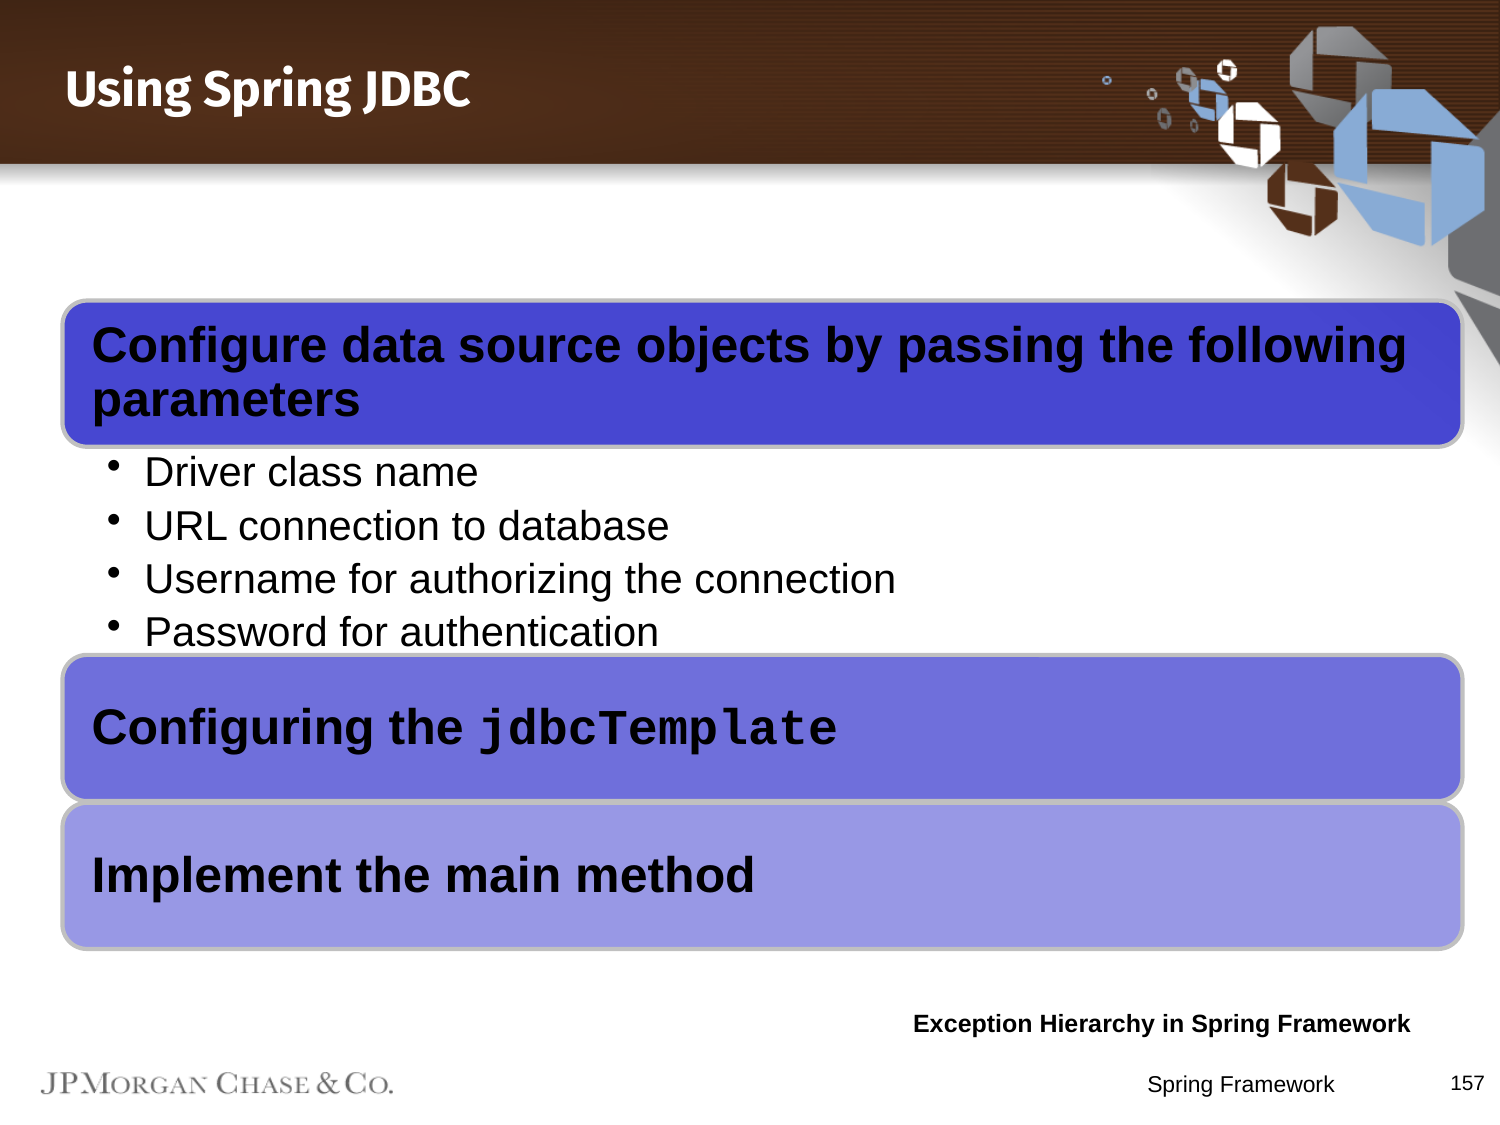

# Using Spring JDBC
Configure data source objects by passing the following parameters
Driver class name
URL connection to database
Username for authorizing the connection
Password for authentication
Configuring the jdbcTemplate
Implement the main method
Exception Hierarchy in Spring Framework
Spring Framework
157